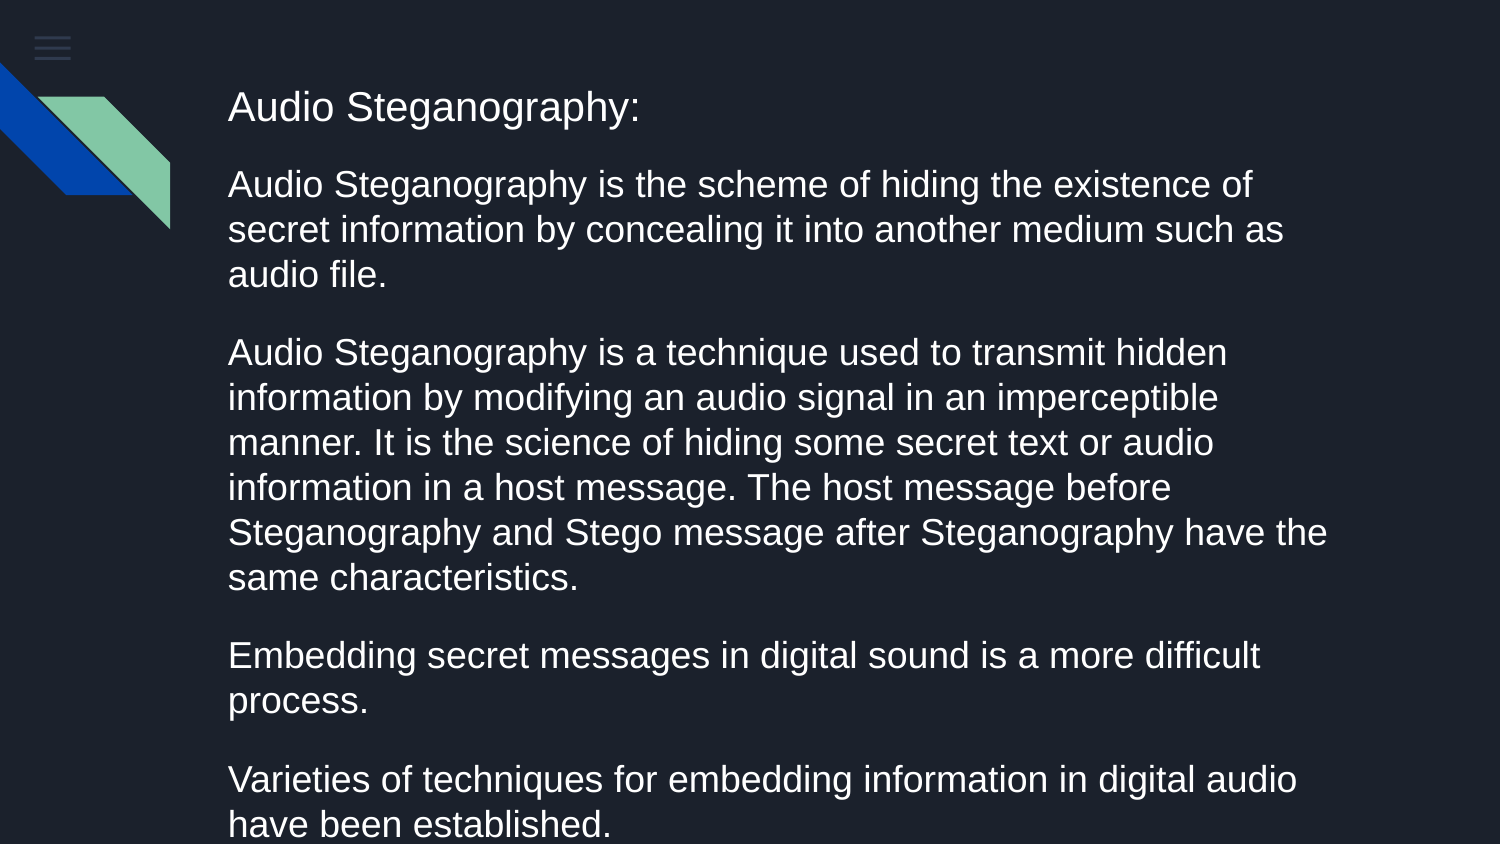

# Audio Steganography:

Audio Steganography is the scheme of hiding the existence of secret information by concealing it into another medium such as audio file.
Audio Steganography is a technique used to transmit hidden information by modifying an audio signal in an imperceptible manner. It is the science of hiding some secret text or audio information in a host message. The host message before Steganography and Stego message after Steganography have the same characteristics.
Embedding secret messages in digital sound is a more difficult process.
Varieties of techniques for embedding information in digital audio have been established.